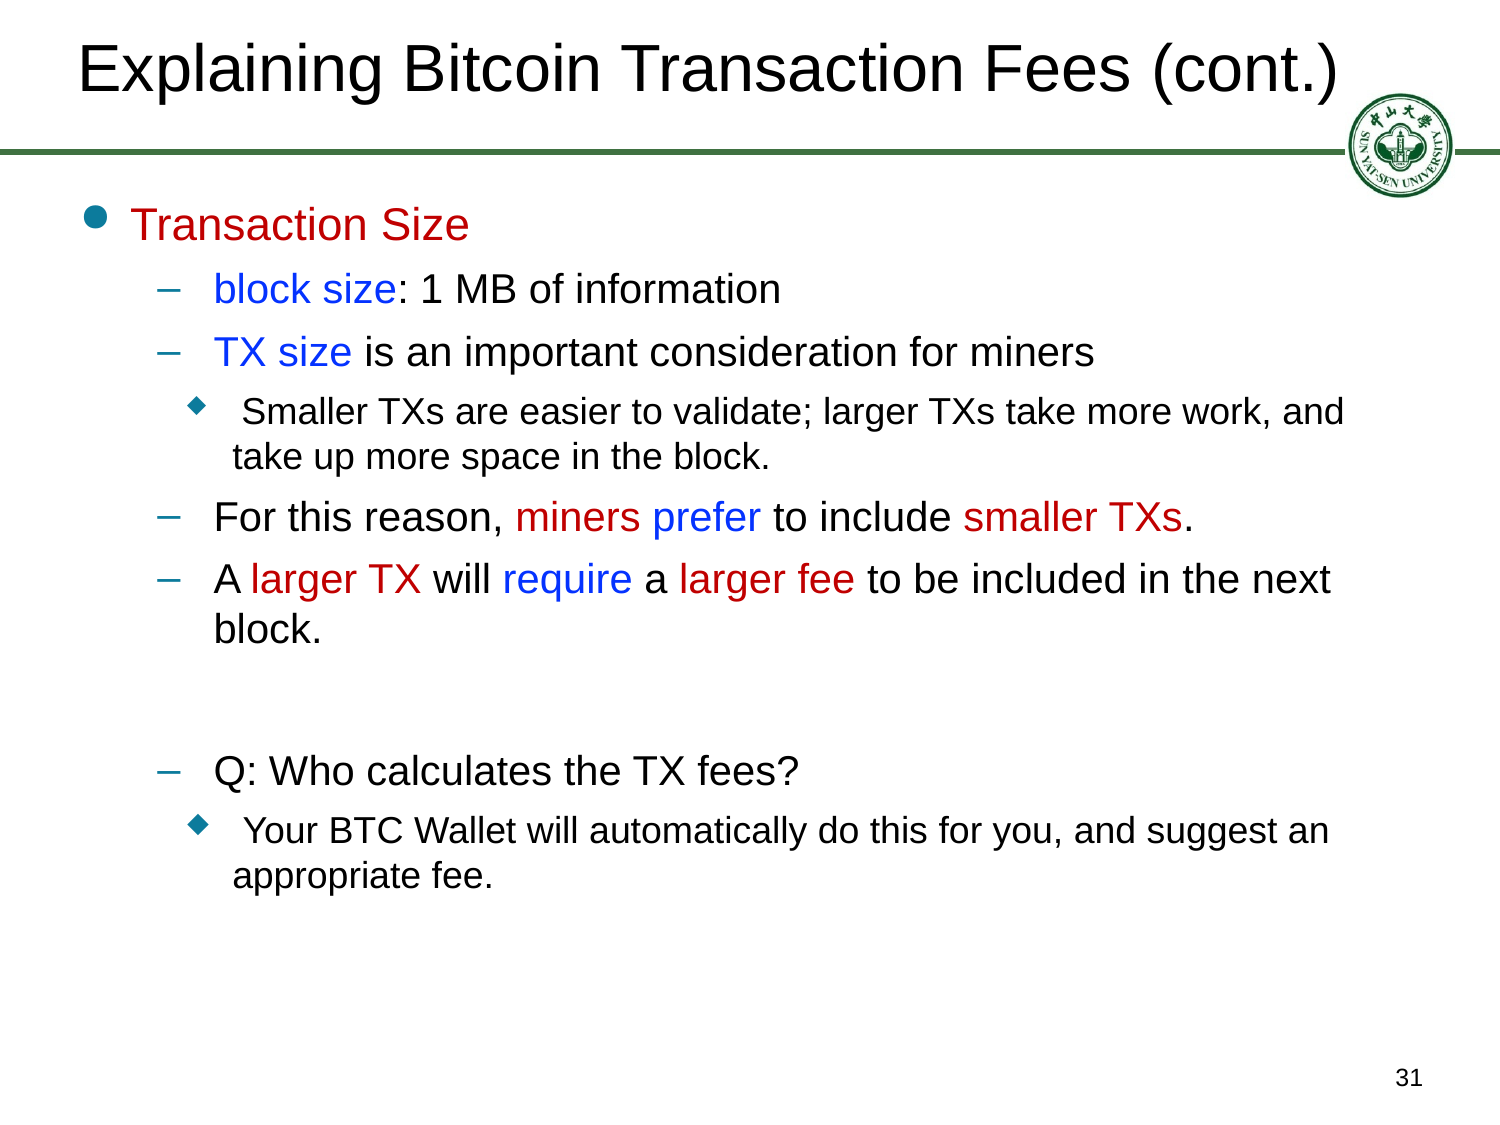

# Explaining Bitcoin Transaction Fees (cont.)
Transaction Size
block size: 1 MB of information
TX size is an important consideration for miners
 Smaller TXs are easier to validate; larger TXs take more work, and take up more space in the block.
For this reason, miners prefer to include smaller TXs.
A larger TX will require a larger fee to be included in the next block.

Q: Who calculates the TX fees?
 Your BTC Wallet will automatically do this for you, and suggest an appropriate fee.